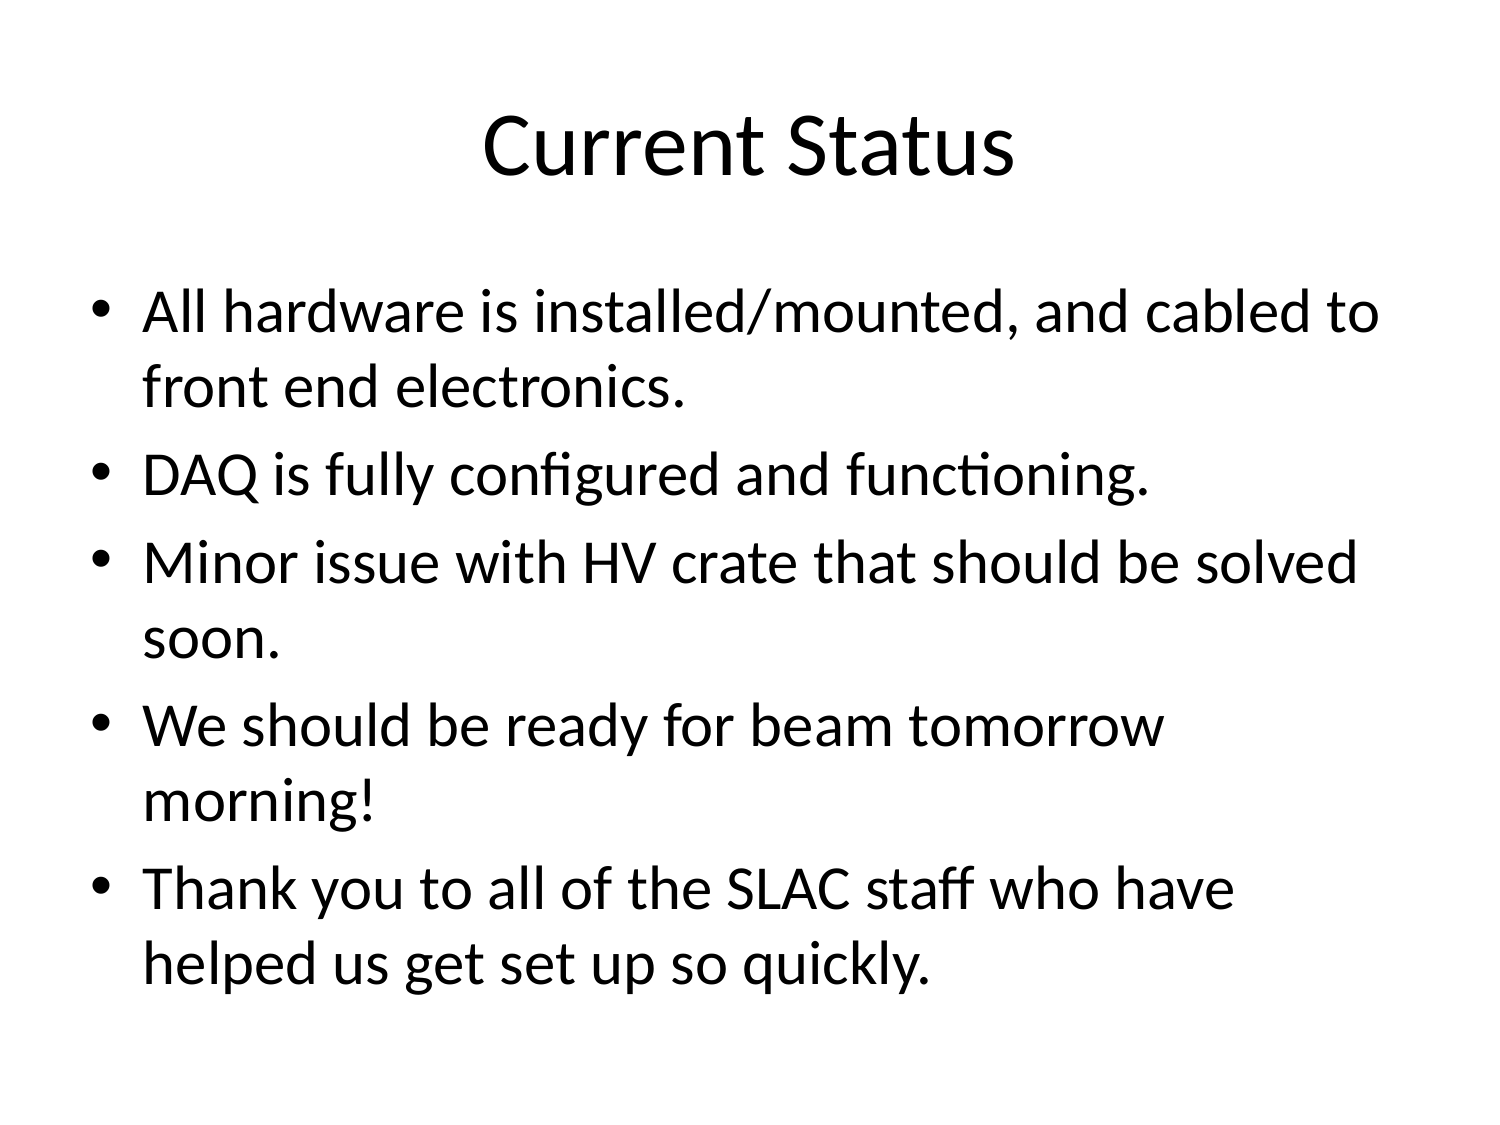

# Current Status
All hardware is installed/mounted, and cabled to front end electronics.
DAQ is fully configured and functioning.
Minor issue with HV crate that should be solved soon.
We should be ready for beam tomorrow morning!
Thank you to all of the SLAC staff who have helped us get set up so quickly.